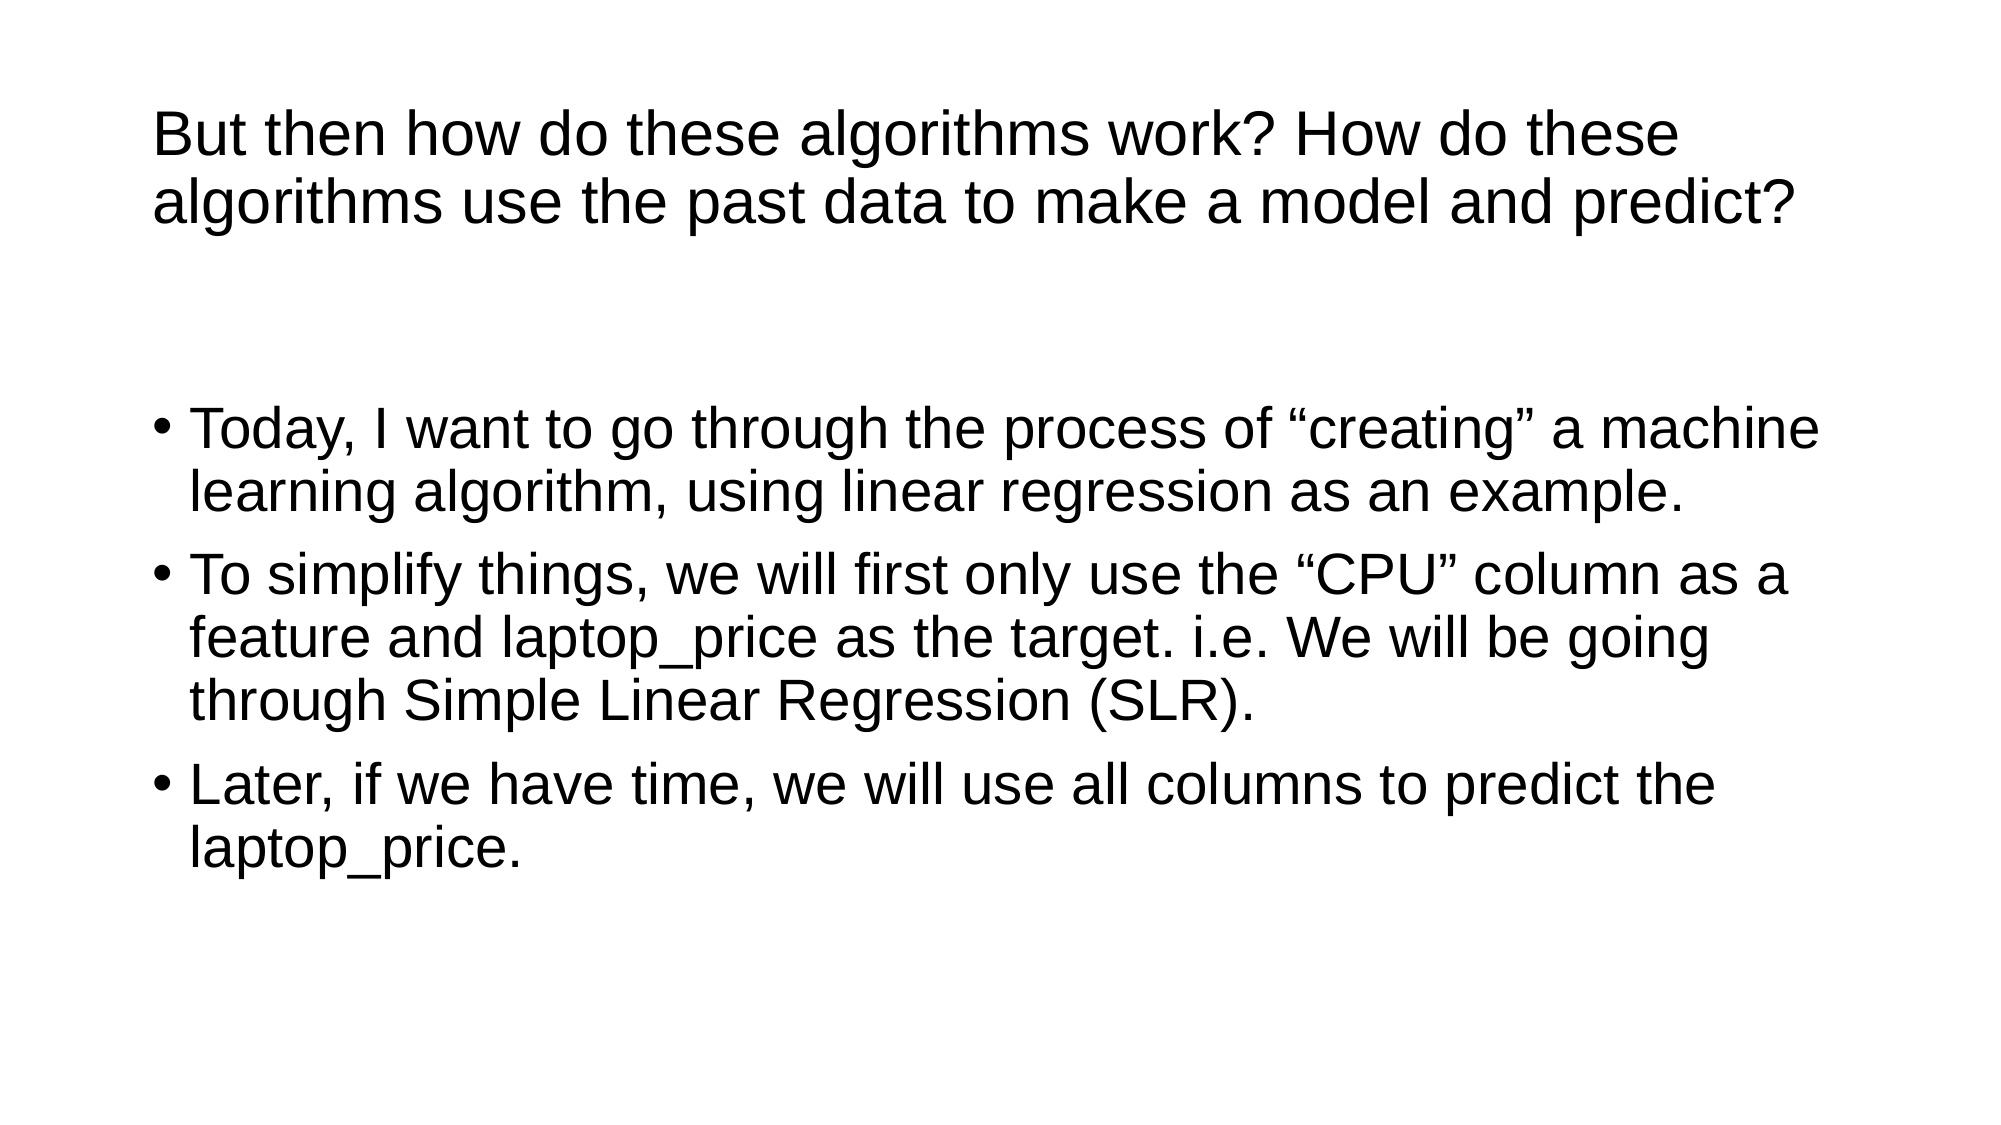

# But then how do these algorithms work? How do these algorithms use the past data to make a model and predict?

Today, I want to go through the process of “creating” a machine learning algorithm, using linear regression as an example.
To simplify things, we will first only use the “CPU” column as a feature and laptop_price as the target. i.e. We will be going through Simple Linear Regression (SLR).
Later, if we have time, we will use all columns to predict the laptop_price.